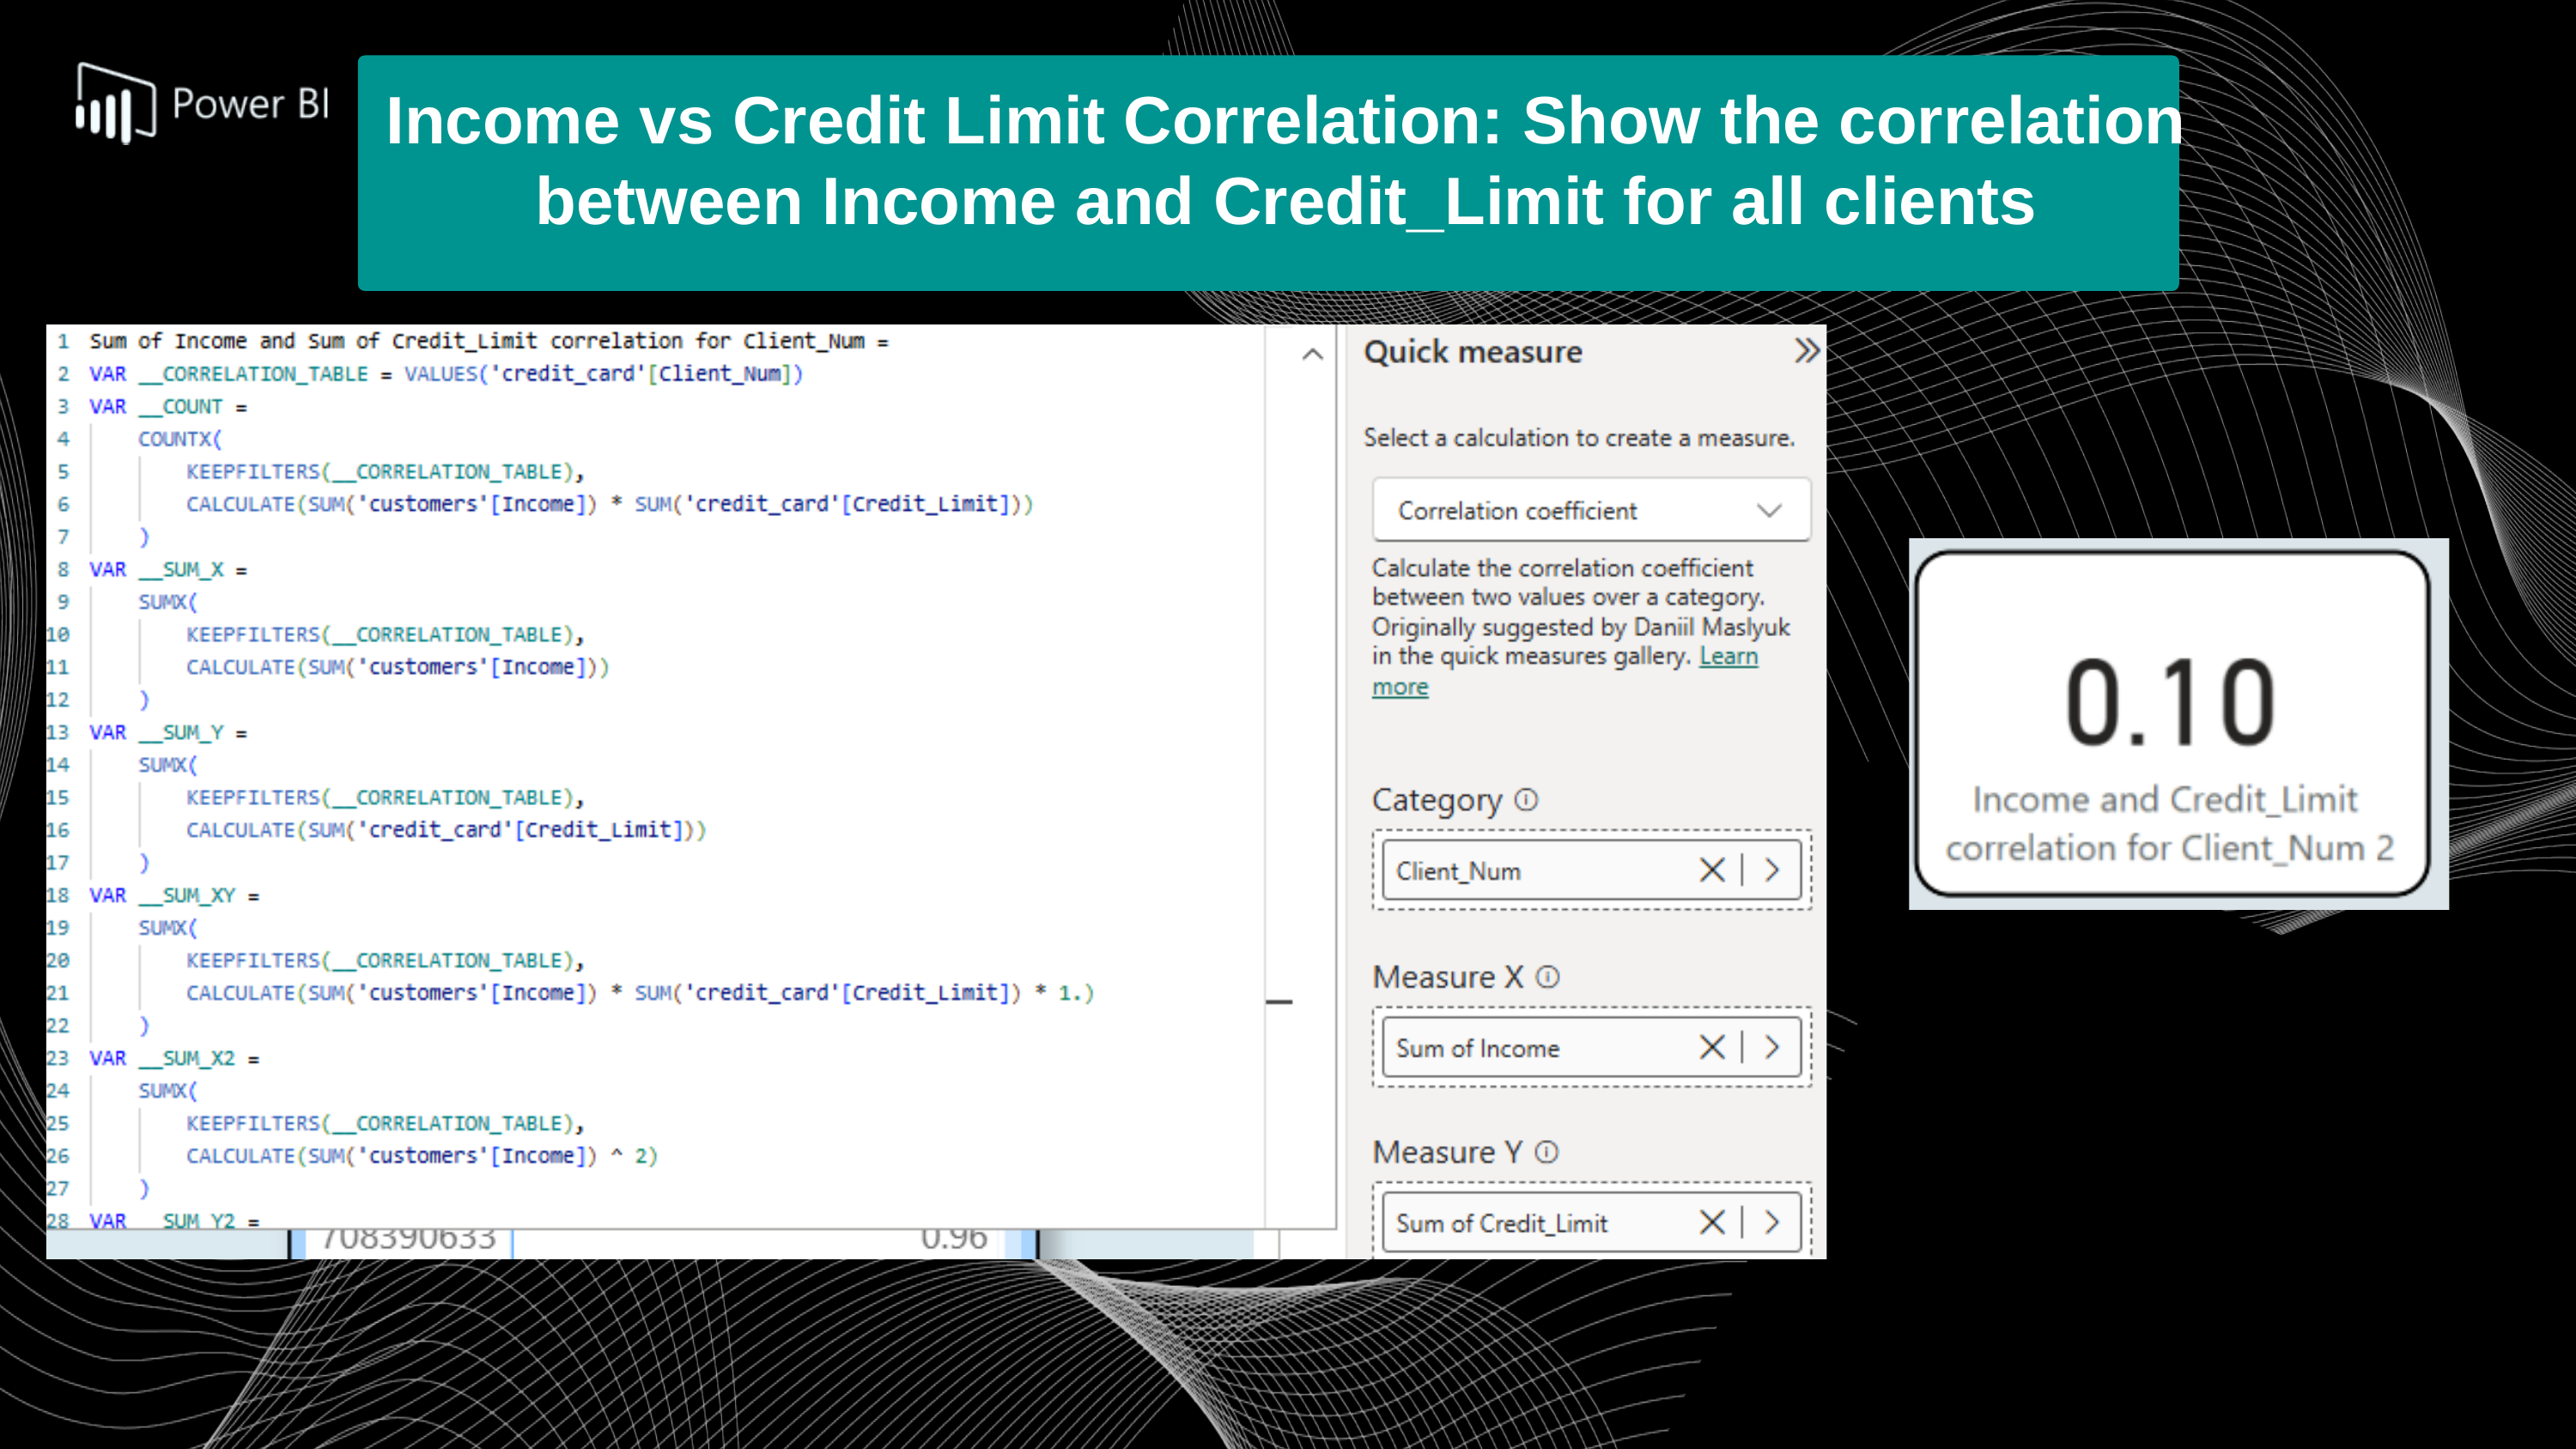

Income vs Credit Limit Correlation: Show the correlation between Income and Credit_Limit for all clients